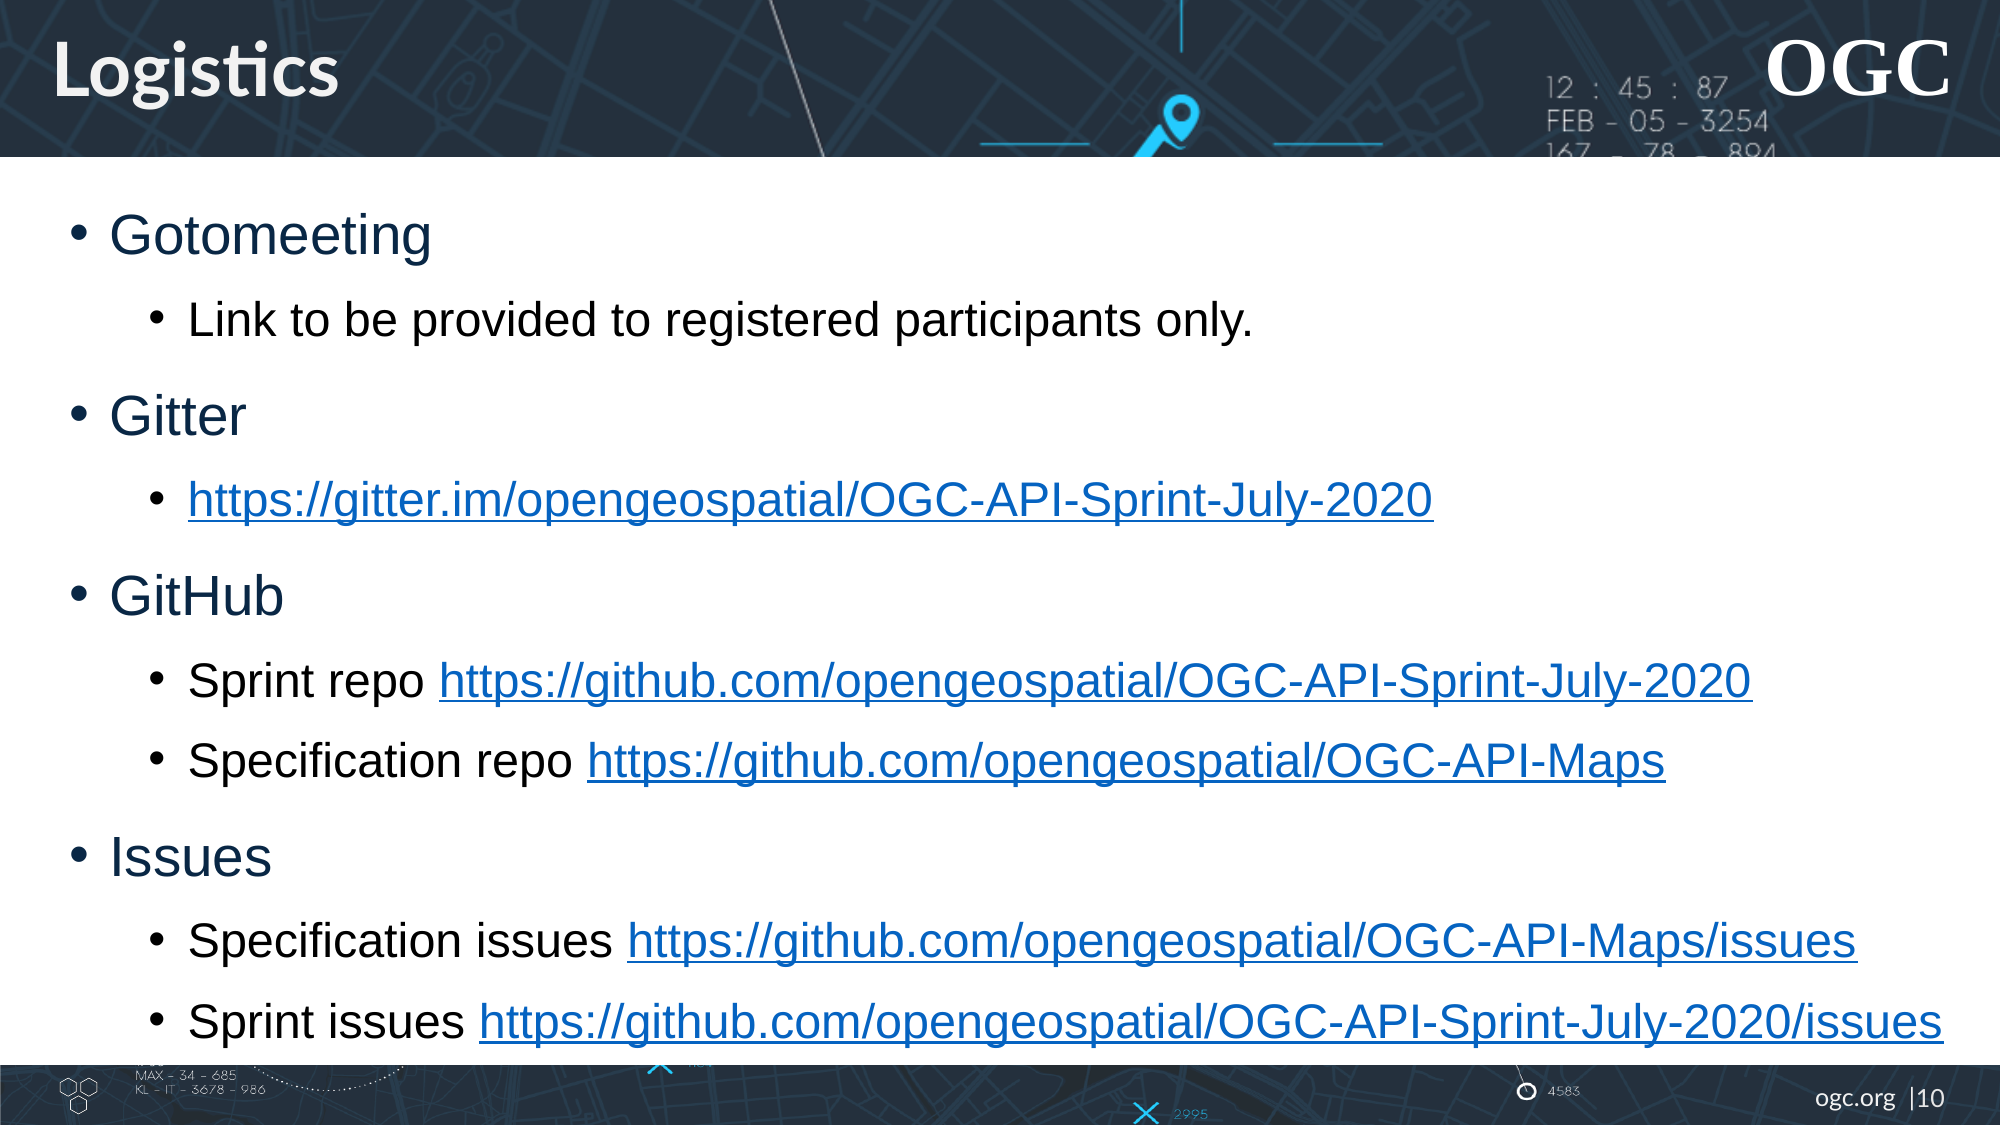

# Logistics
Gotomeeting
Link to be provided to registered participants only.
Gitter
https://gitter.im/opengeospatial/OGC-API-Sprint-July-2020
GitHub
Sprint repo https://github.com/opengeospatial/OGC-API-Sprint-July-2020
Specification repo https://github.com/opengeospatial/OGC-API-Maps
Issues
Specification issues https://github.com/opengeospatial/OGC-API-Maps/issues
Sprint issues https://github.com/opengeospatial/OGC-API-Sprint-July-2020/issues

10